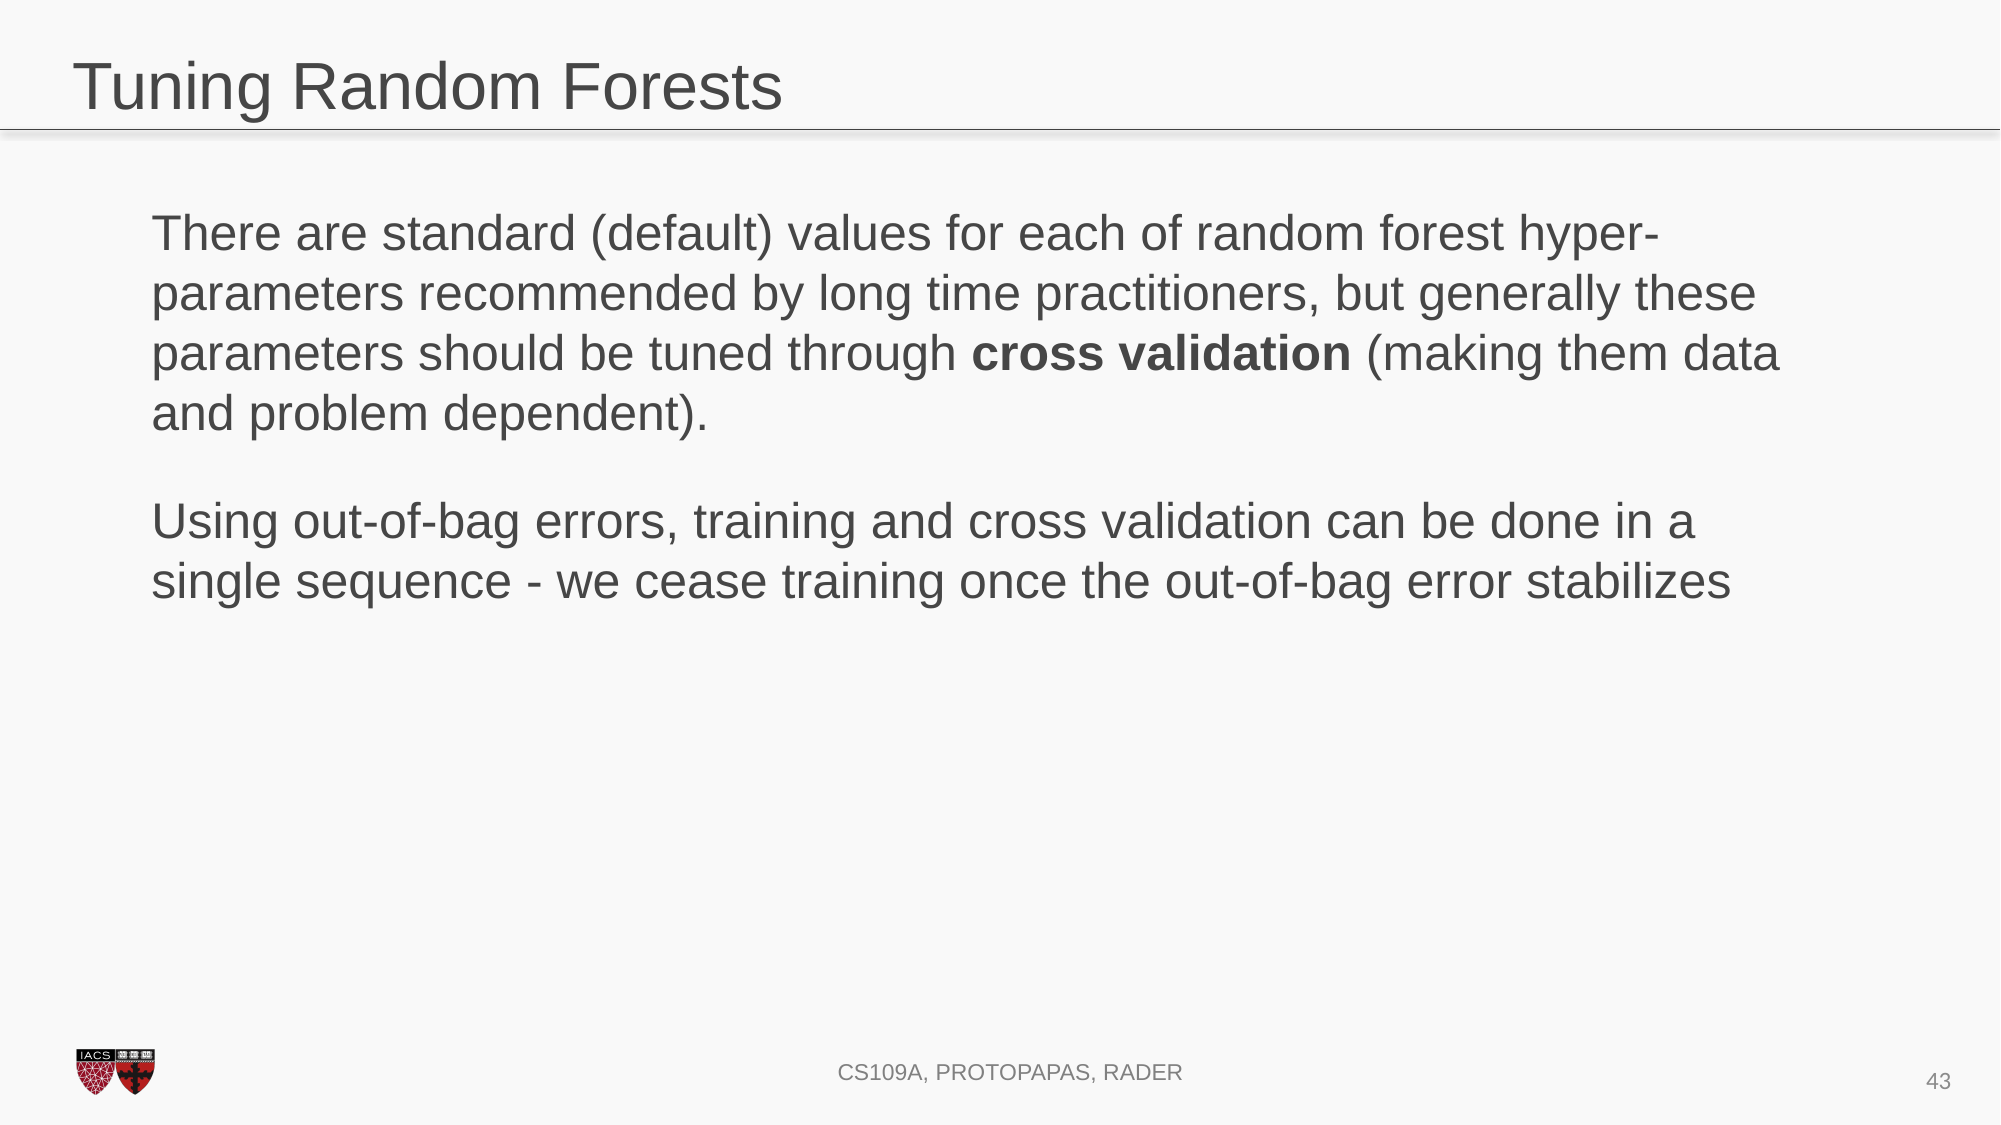

# Tuning Random Forests
There are standard (default) values for each of random forest hyper-parameters recommended by long time practitioners, but generally these parameters should be tuned through cross validation (making them data and problem dependent).
Using out-of-bag errors, training and cross validation can be done in a single sequence - we cease training once the out-of-bag error stabilizes

43